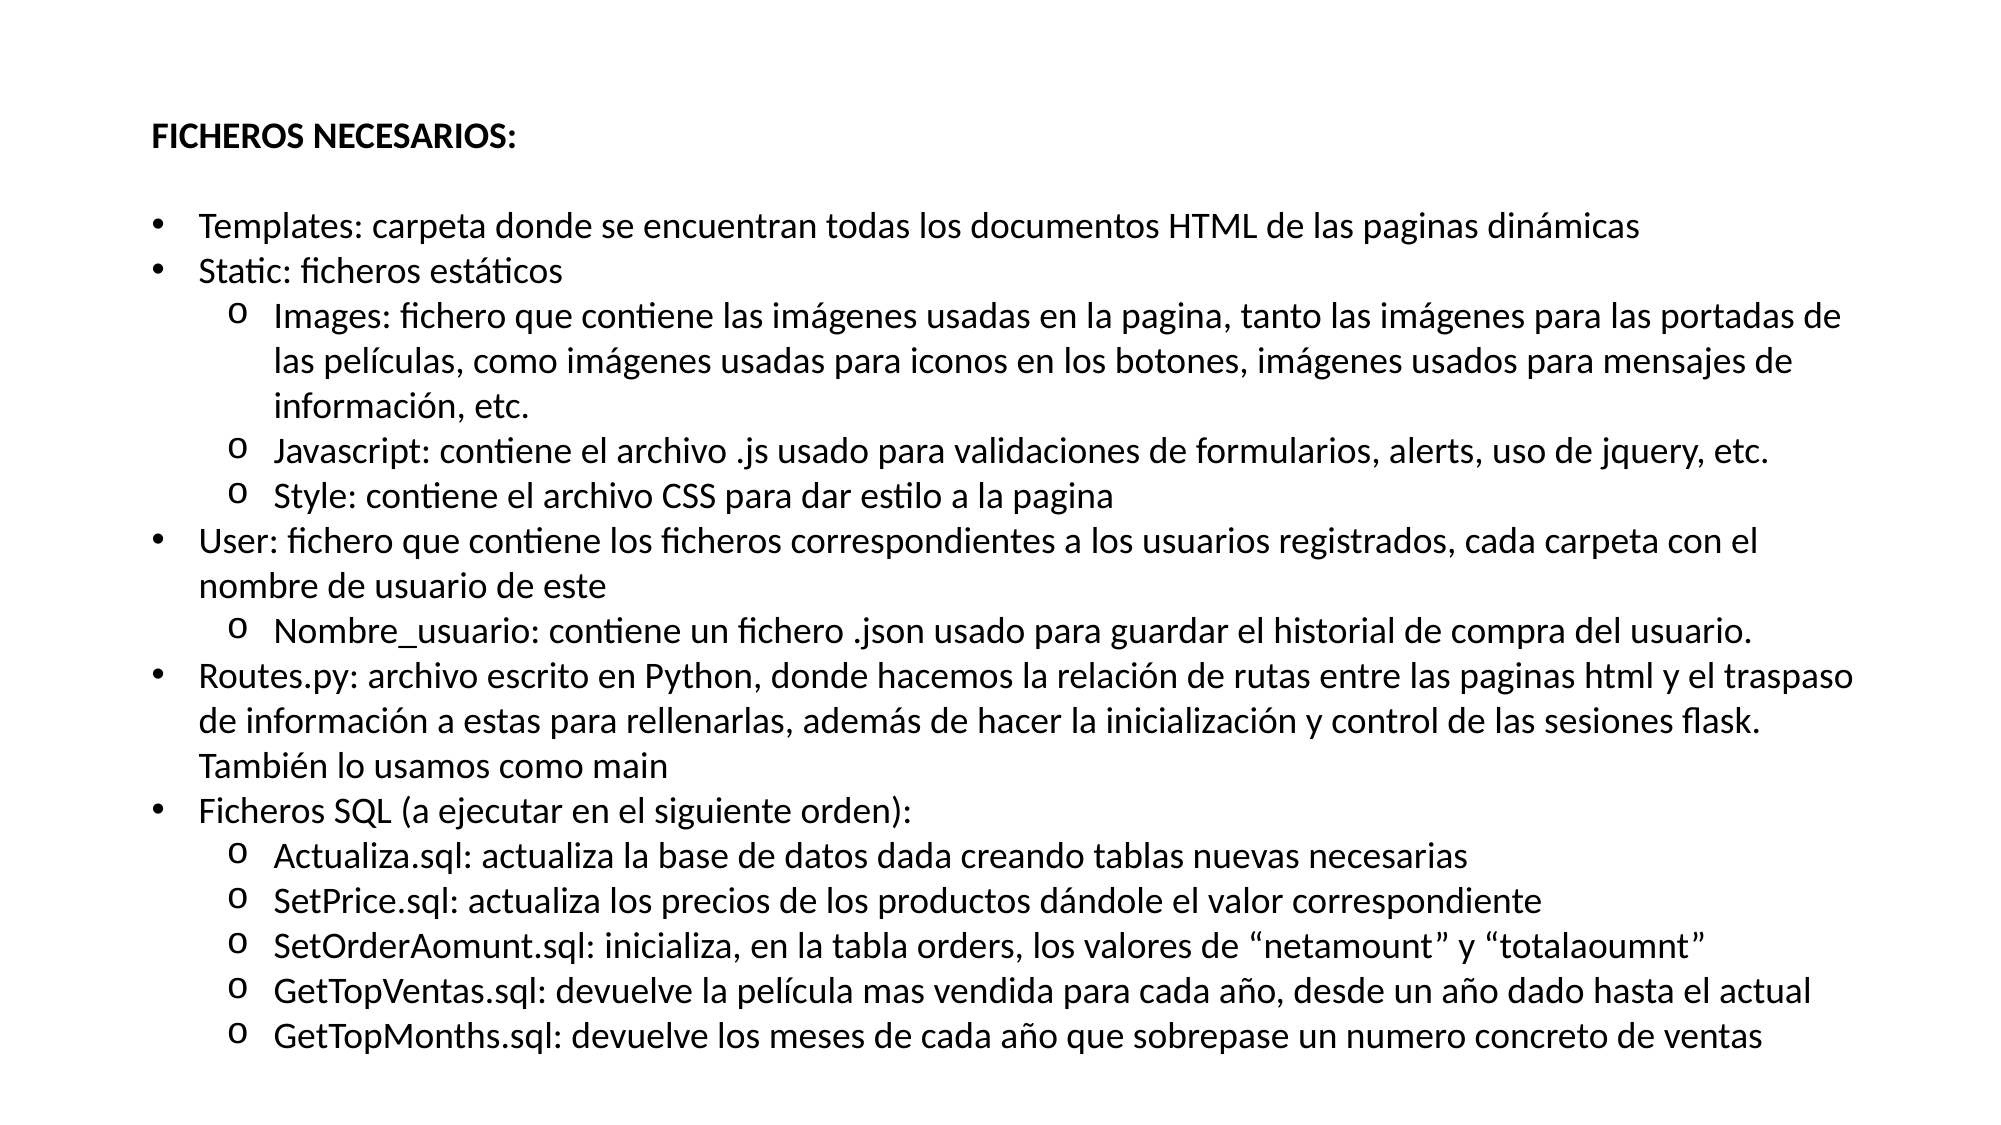

FICHEROS NECESARIOS:

Templates: carpeta donde se encuentran todas los documentos HTML de las paginas dinámicas
Static: ficheros estáticos
Images: fichero que contiene las imágenes usadas en la pagina, tanto las imágenes para las portadas de las películas, como imágenes usadas para iconos en los botones, imágenes usados para mensajes de información, etc.
Javascript: contiene el archivo .js usado para validaciones de formularios, alerts, uso de jquery, etc.
Style: contiene el archivo CSS para dar estilo a la pagina
User: fichero que contiene los ficheros correspondientes a los usuarios registrados, cada carpeta con el nombre de usuario de este
Nombre_usuario: contiene un fichero .json usado para guardar el historial de compra del usuario.
Routes.py: archivo escrito en Python, donde hacemos la relación de rutas entre las paginas html y el traspaso de información a estas para rellenarlas, además de hacer la inicialización y control de las sesiones flask. También lo usamos como main
Ficheros SQL (a ejecutar en el siguiente orden):
Actualiza.sql: actualiza la base de datos dada creando tablas nuevas necesarias
SetPrice.sql: actualiza los precios de los productos dándole el valor correspondiente
SetOrderAomunt.sql: inicializa, en la tabla orders, los valores de “netamount” y “totalaoumnt”
GetTopVentas.sql: devuelve la película mas vendida para cada año, desde un año dado hasta el actual
GetTopMonths.sql: devuelve los meses de cada año que sobrepase un numero concreto de ventas